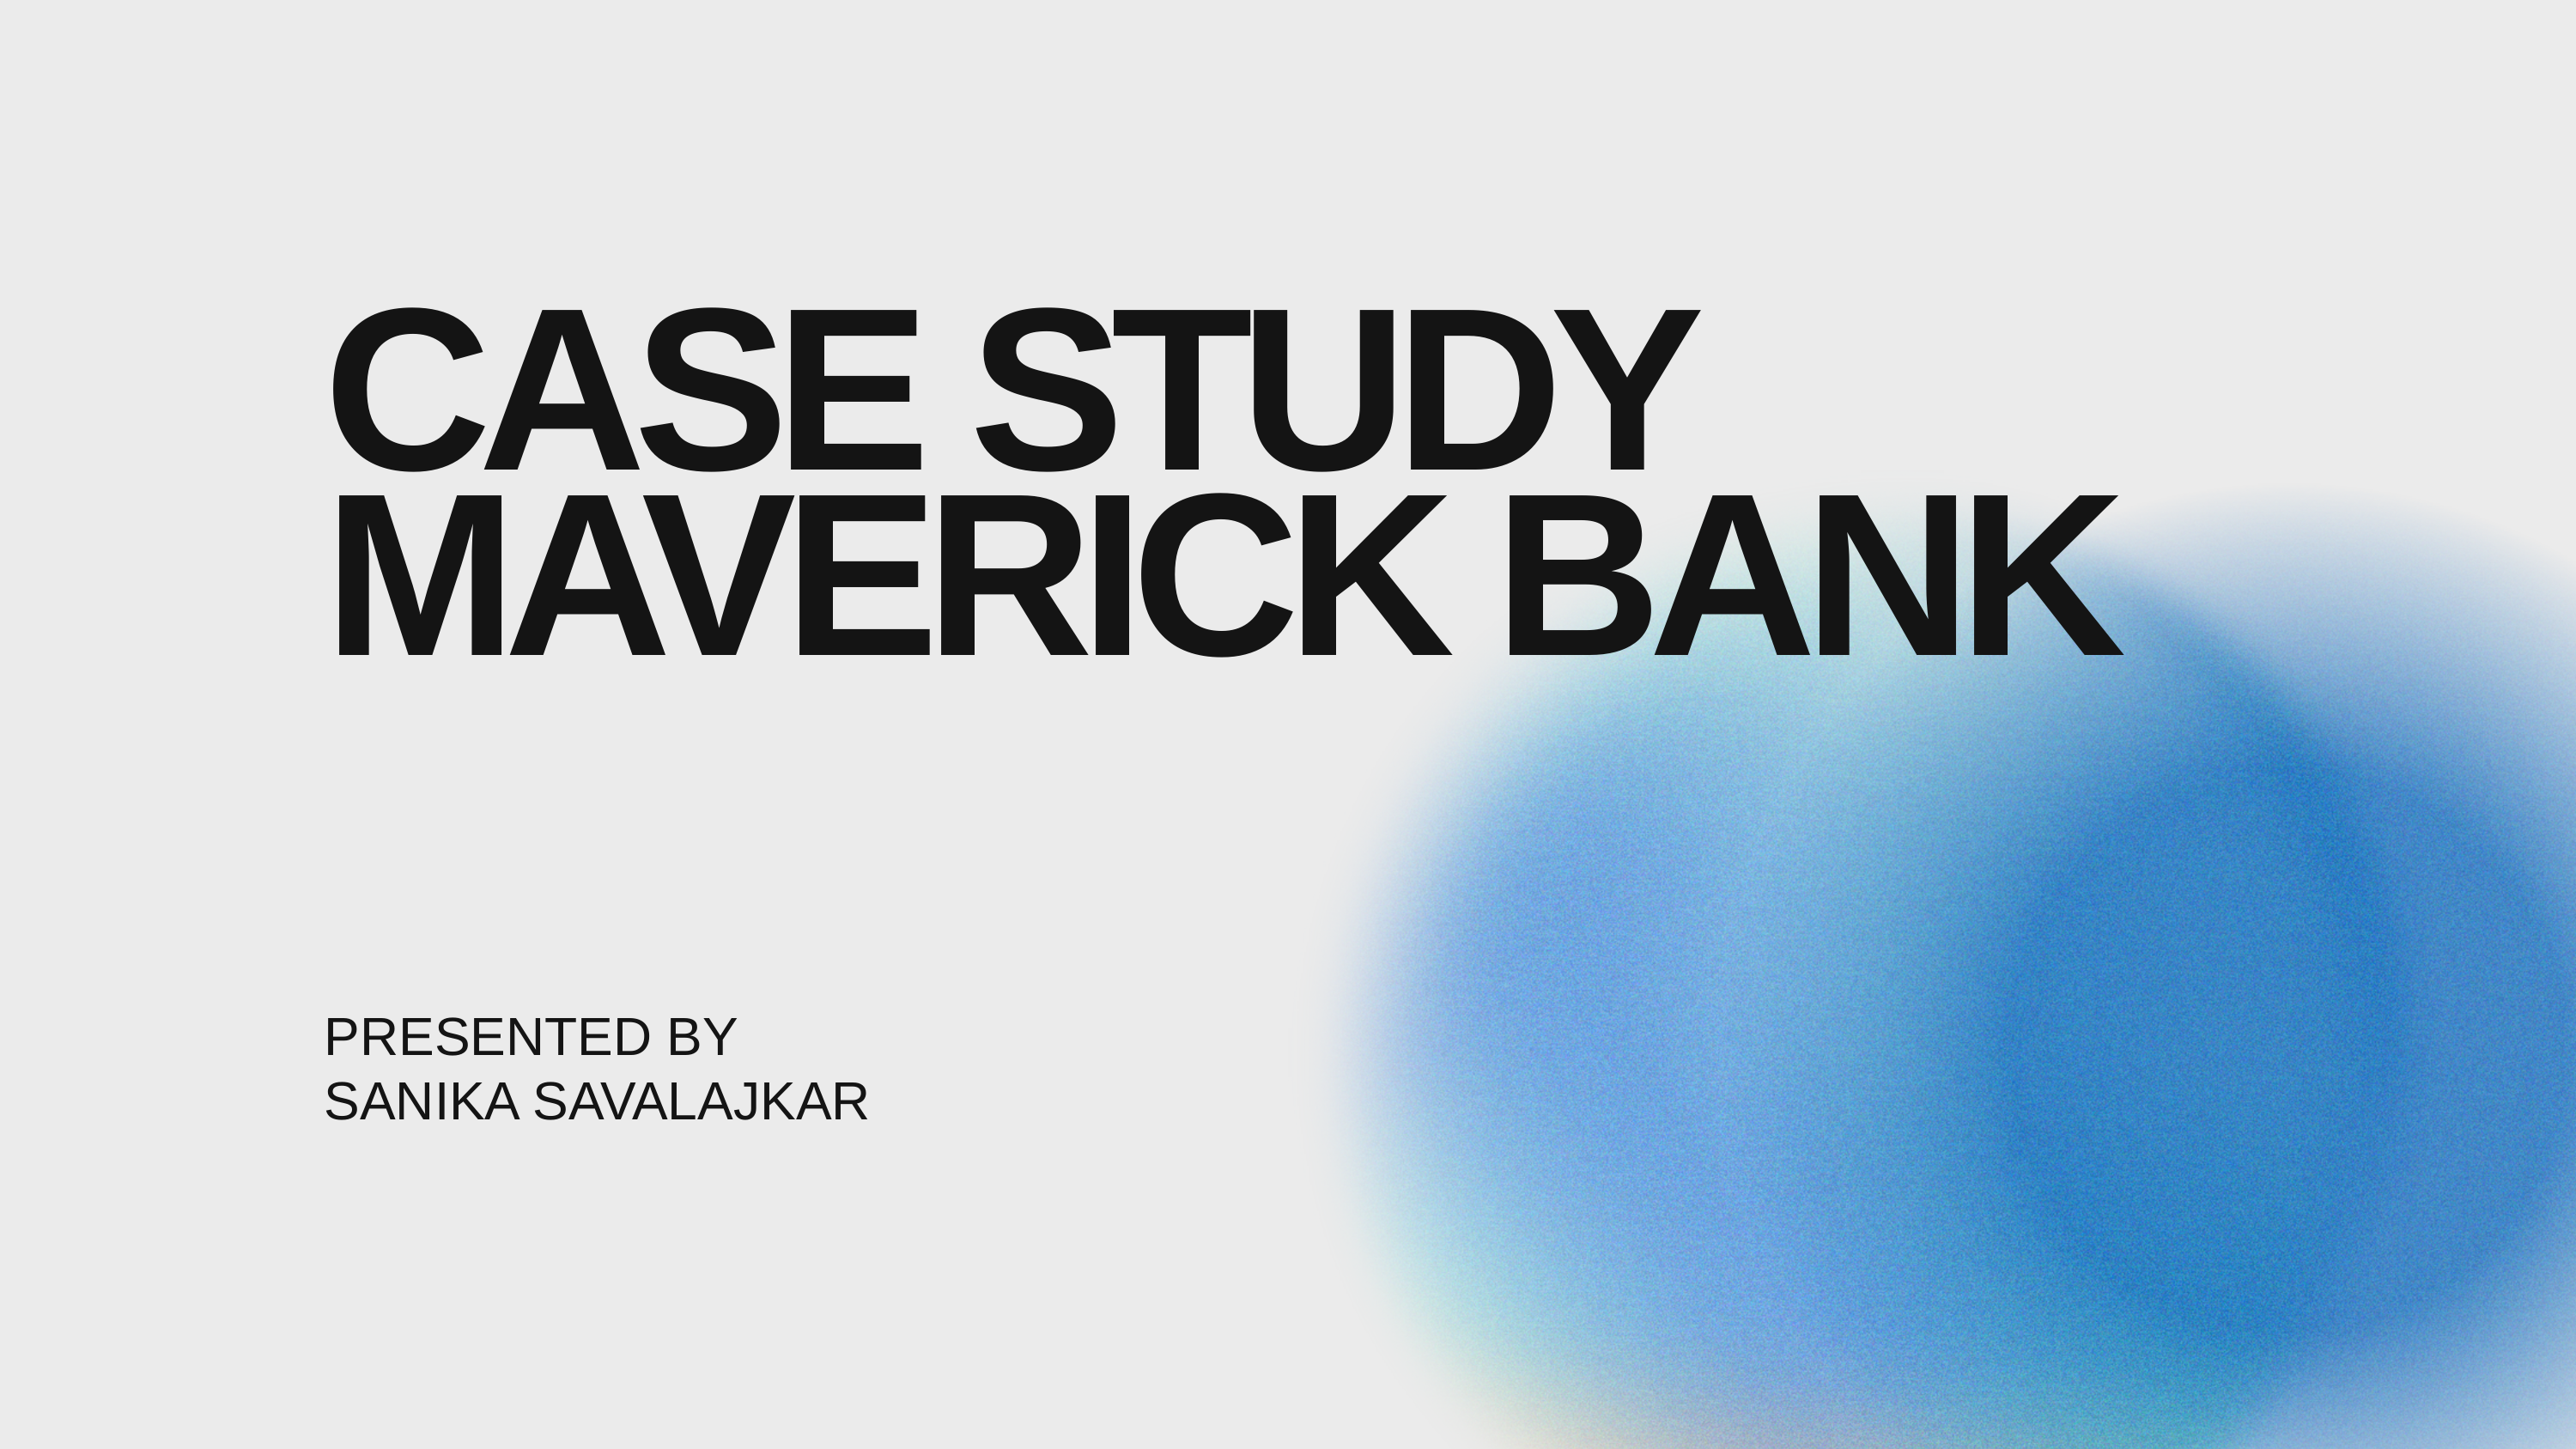

CASE STUDY MAVERICK BANK

PRESENTED BY
SANIKA SAVALAJKAR